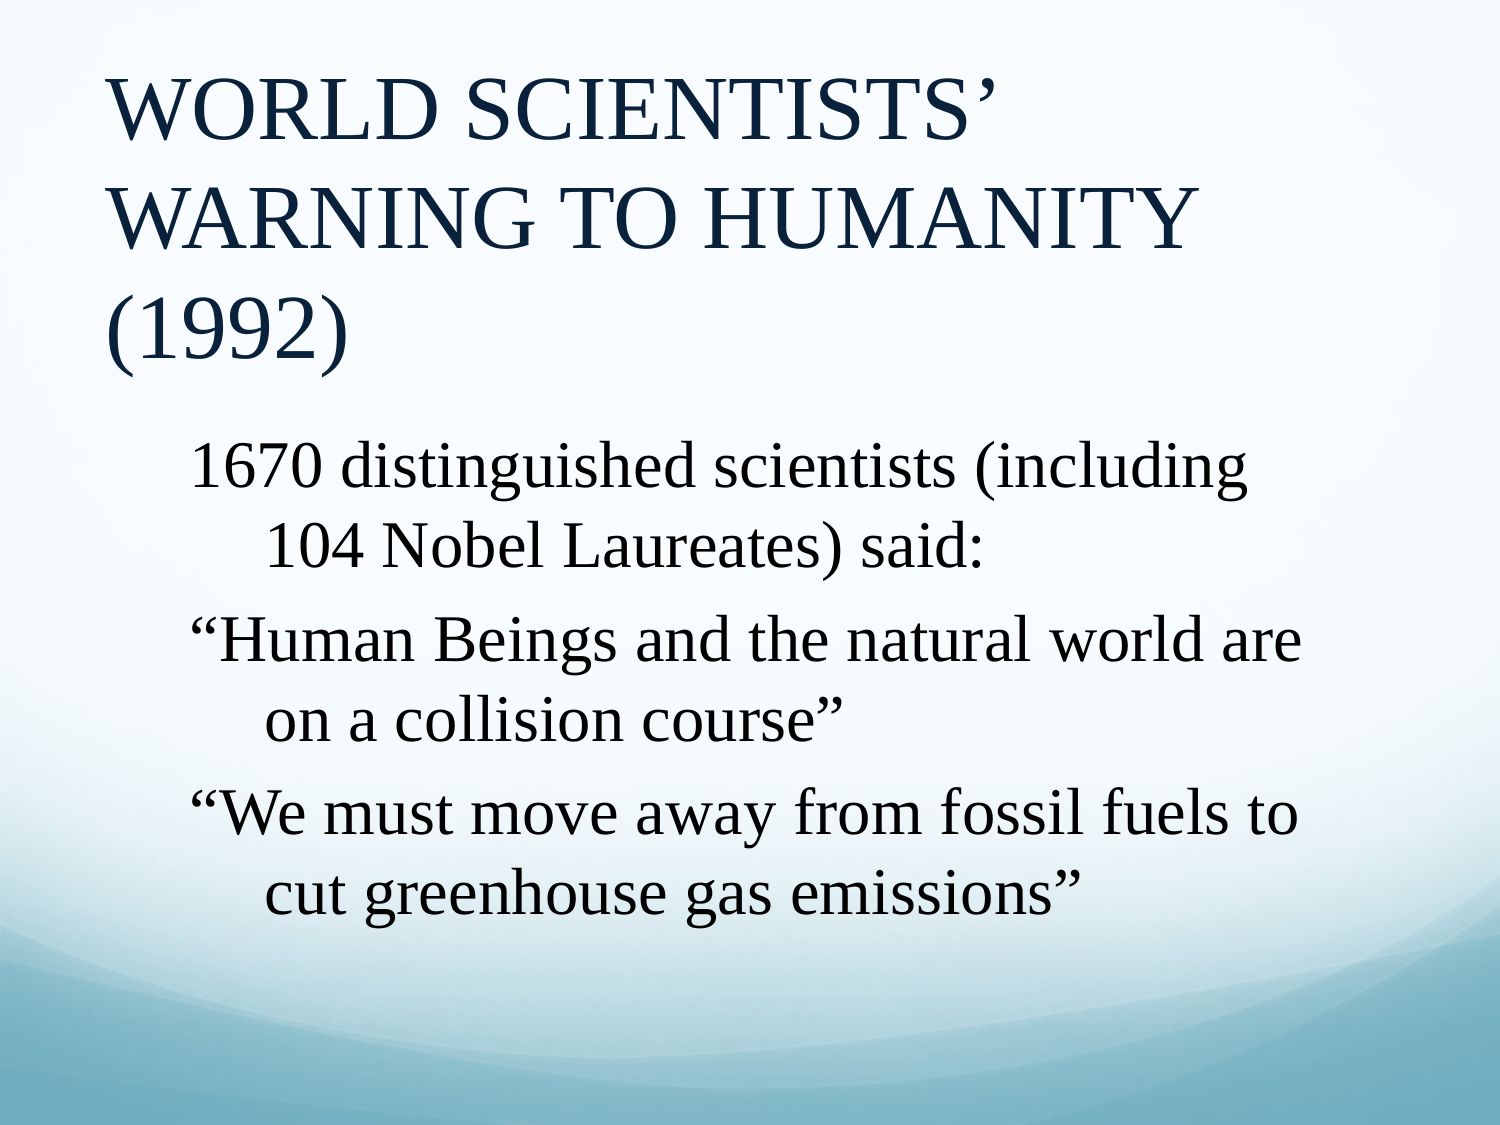

# WORLD SCIENTISTS’ WARNING TO HUMANITY (1992)
1670 distinguished scientists (including 104 Nobel Laureates) said:
“Human Beings and the natural world are on a collision course”
“We must move away from fossil fuels to cut greenhouse gas emissions”